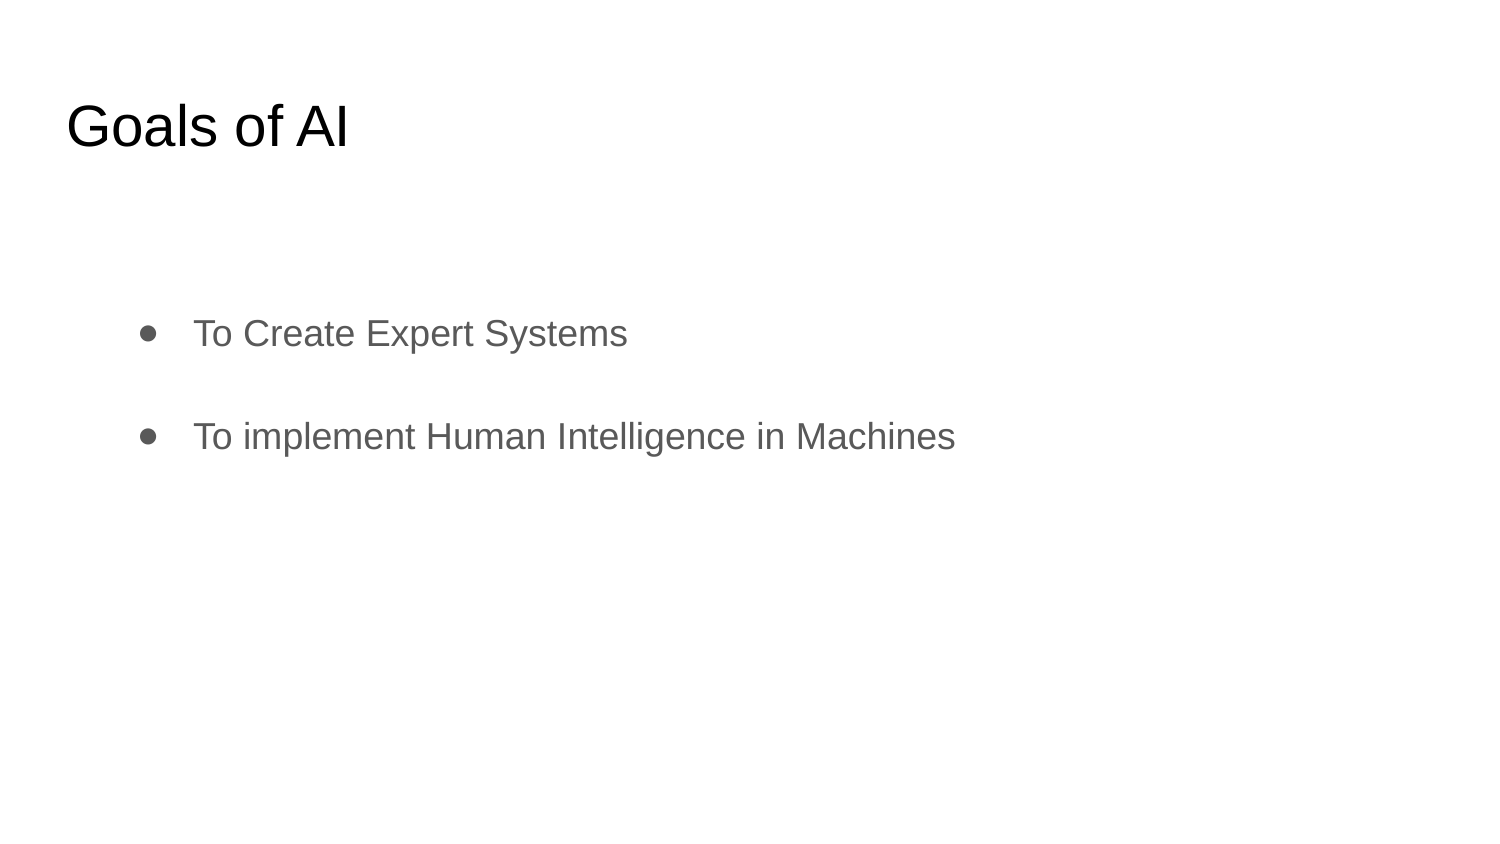

Goals of AI
To Create Expert Systems

To implement Human Intelligence in Machines